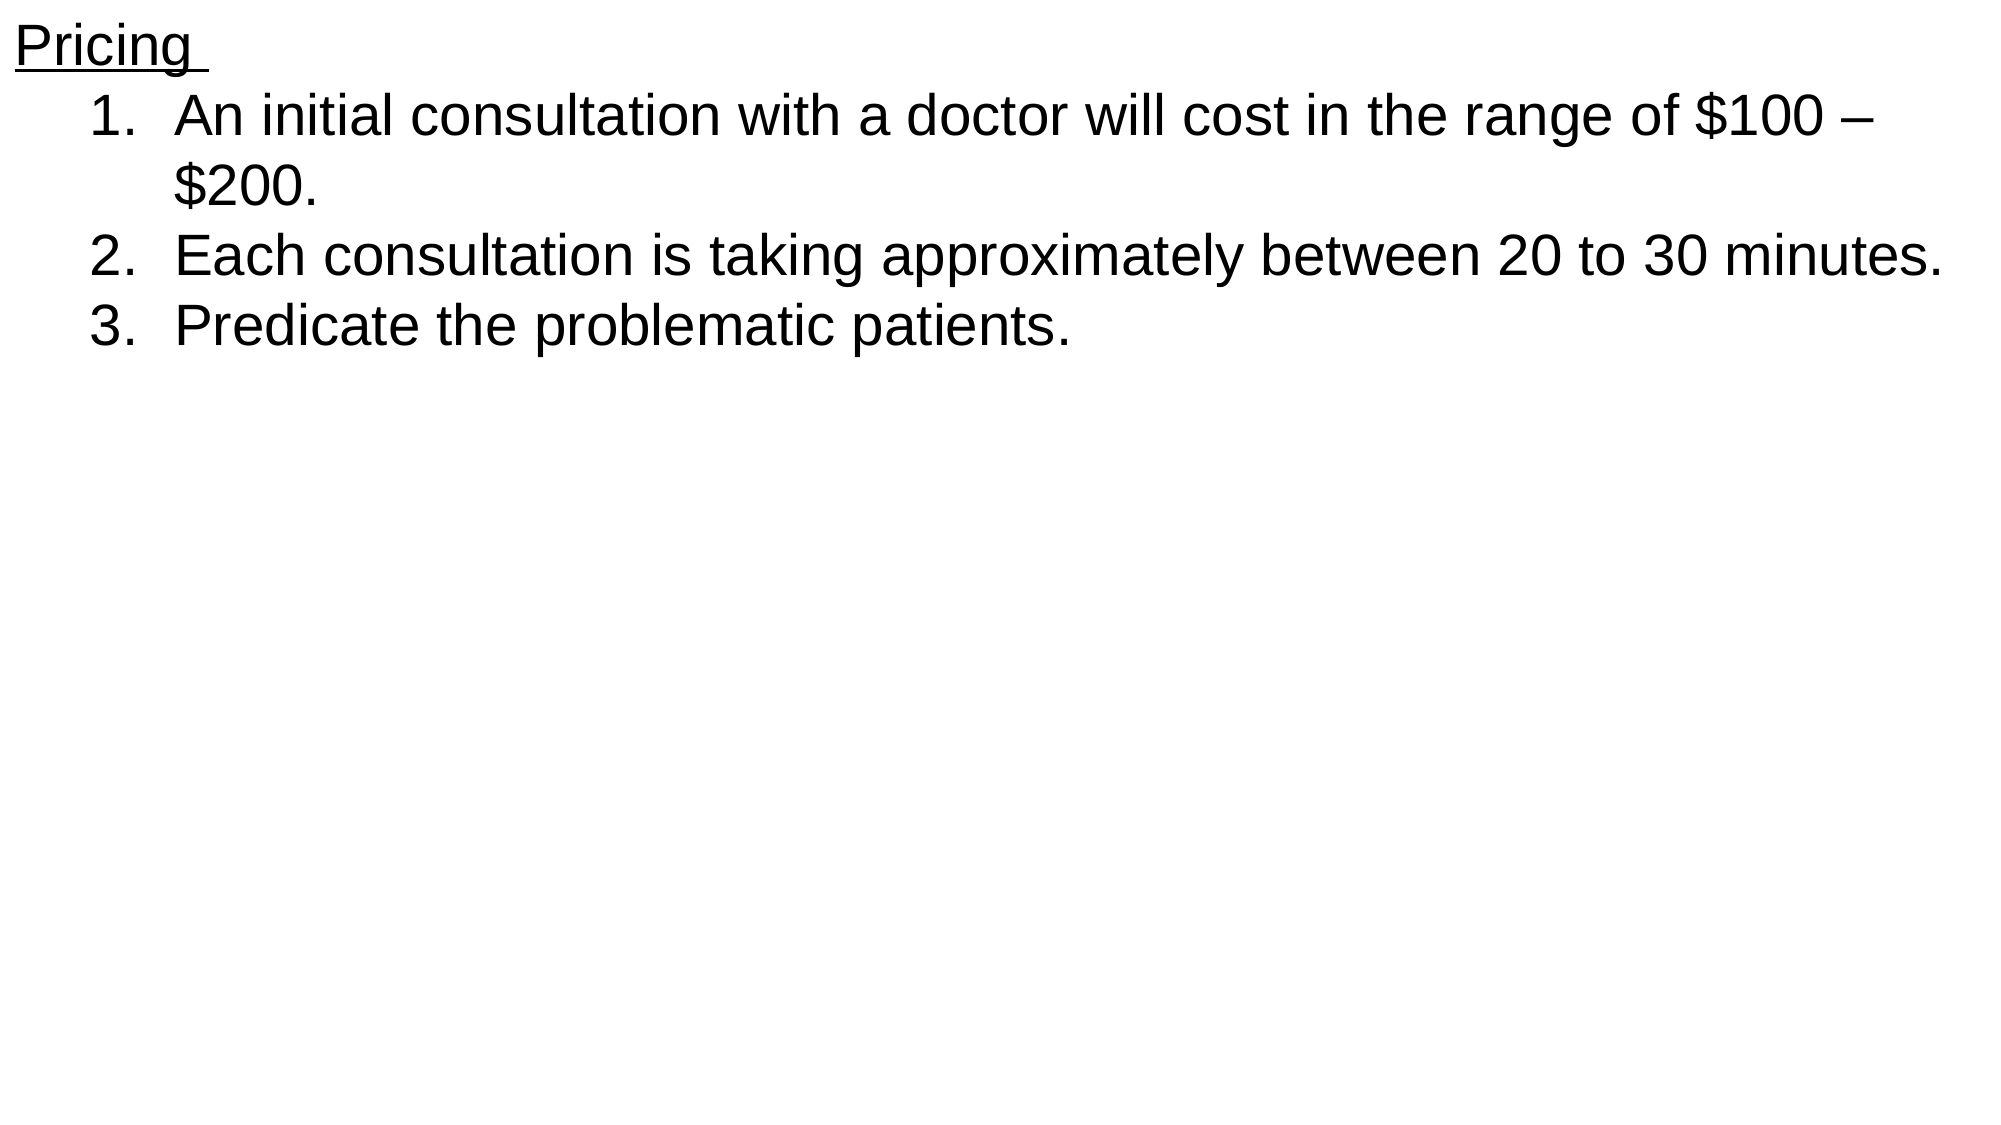

Pricing
An initial consultation with a doctor will cost in the range of $100 – $200.
Each consultation is taking approximately between 20 to 30 minutes.
Predicate the problematic patients.